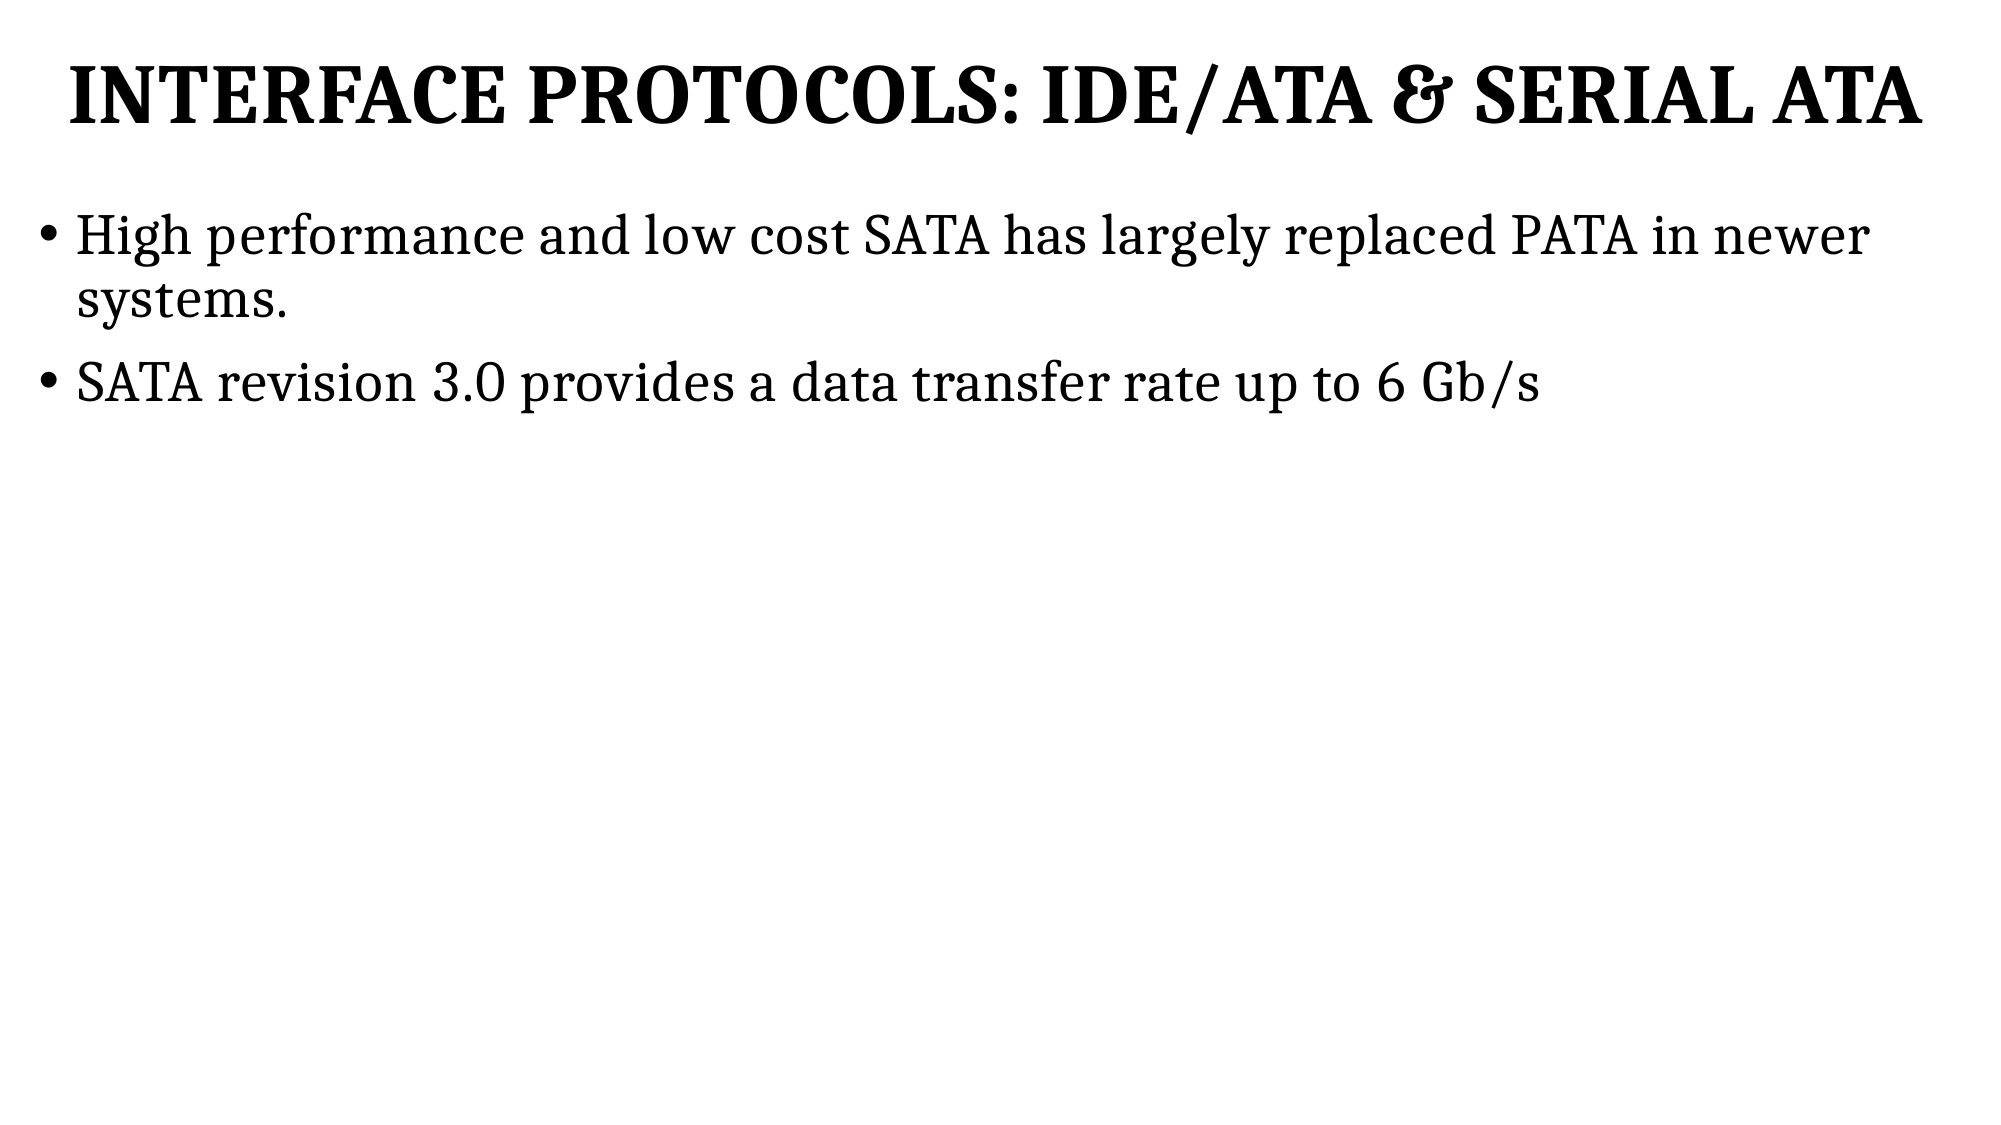

# INTERFACE PROTOCOLS: IDE/ATA & SERIAL ATA
High performance and low cost SATA has largely replaced PATA in newer systems.
SATA revision 3.0 provides a data transfer rate up to 6 Gb/s